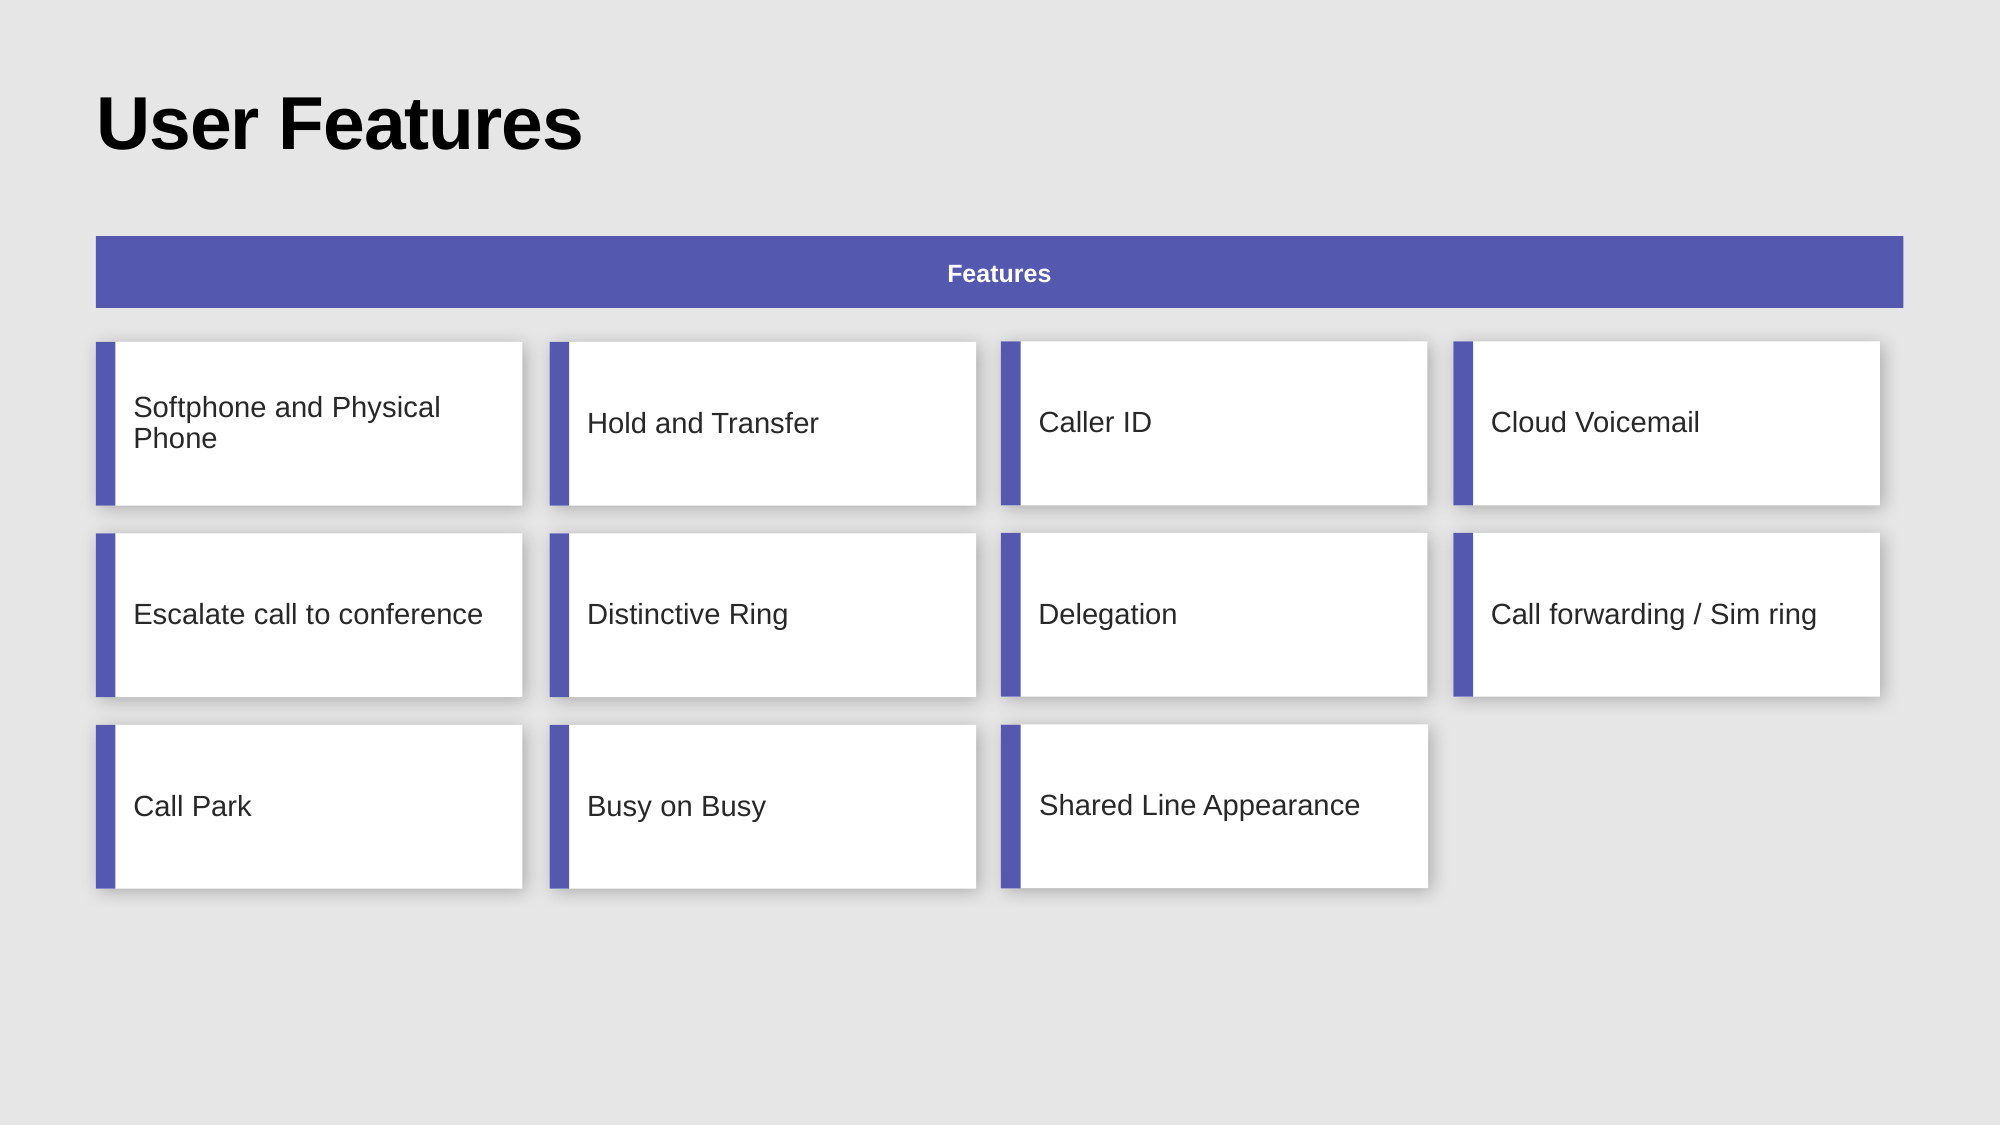

# User Features
Features

Caller ID
Cloud Voicemail

Softphone and Physical Phone

Hold and Transfer
Call forwarding / Sim ring

Delegation

Distinctive Ring

Escalate call to conference

Shared Line Appearance

Busy on Busy

Call Park